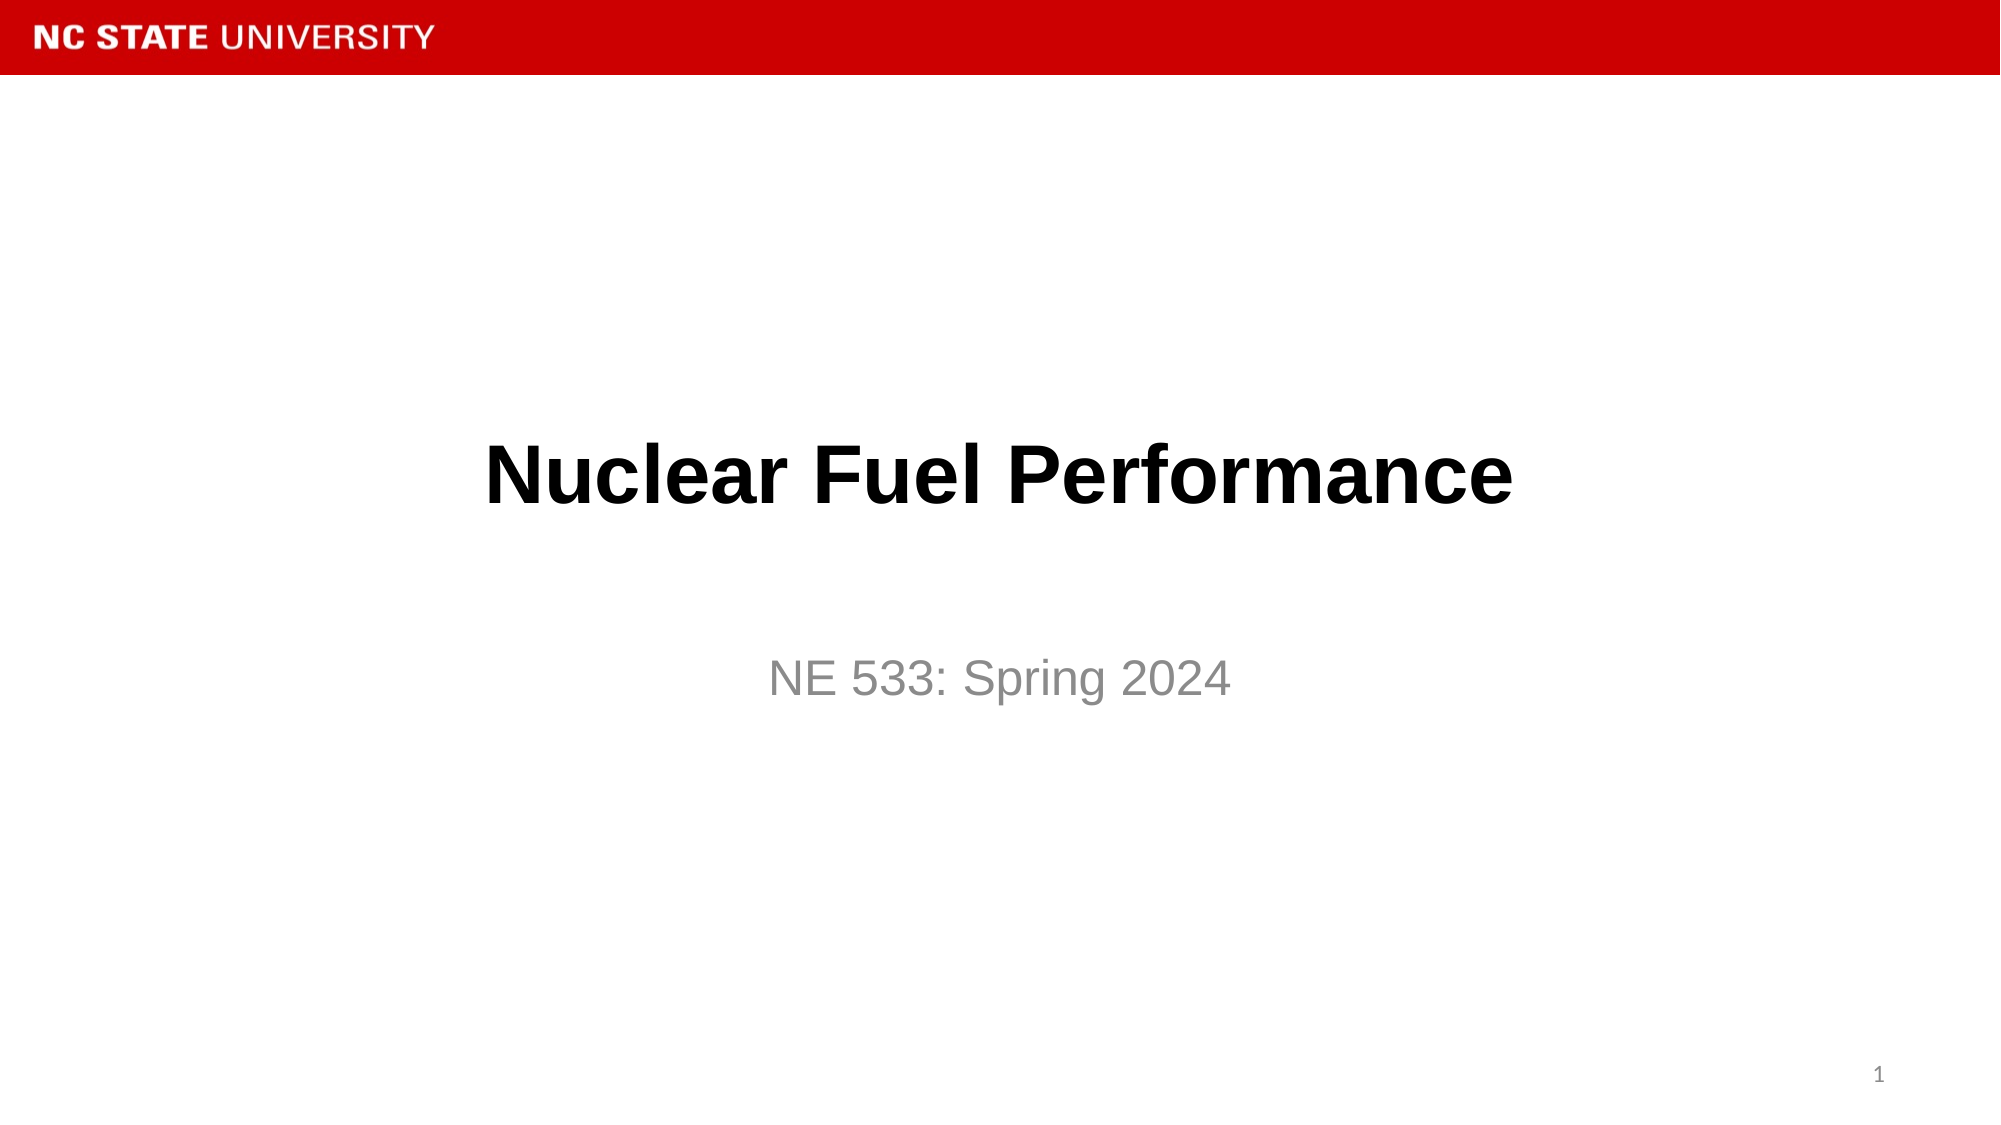

# Nuclear Fuel Performance
NE 533: Spring 2024
1